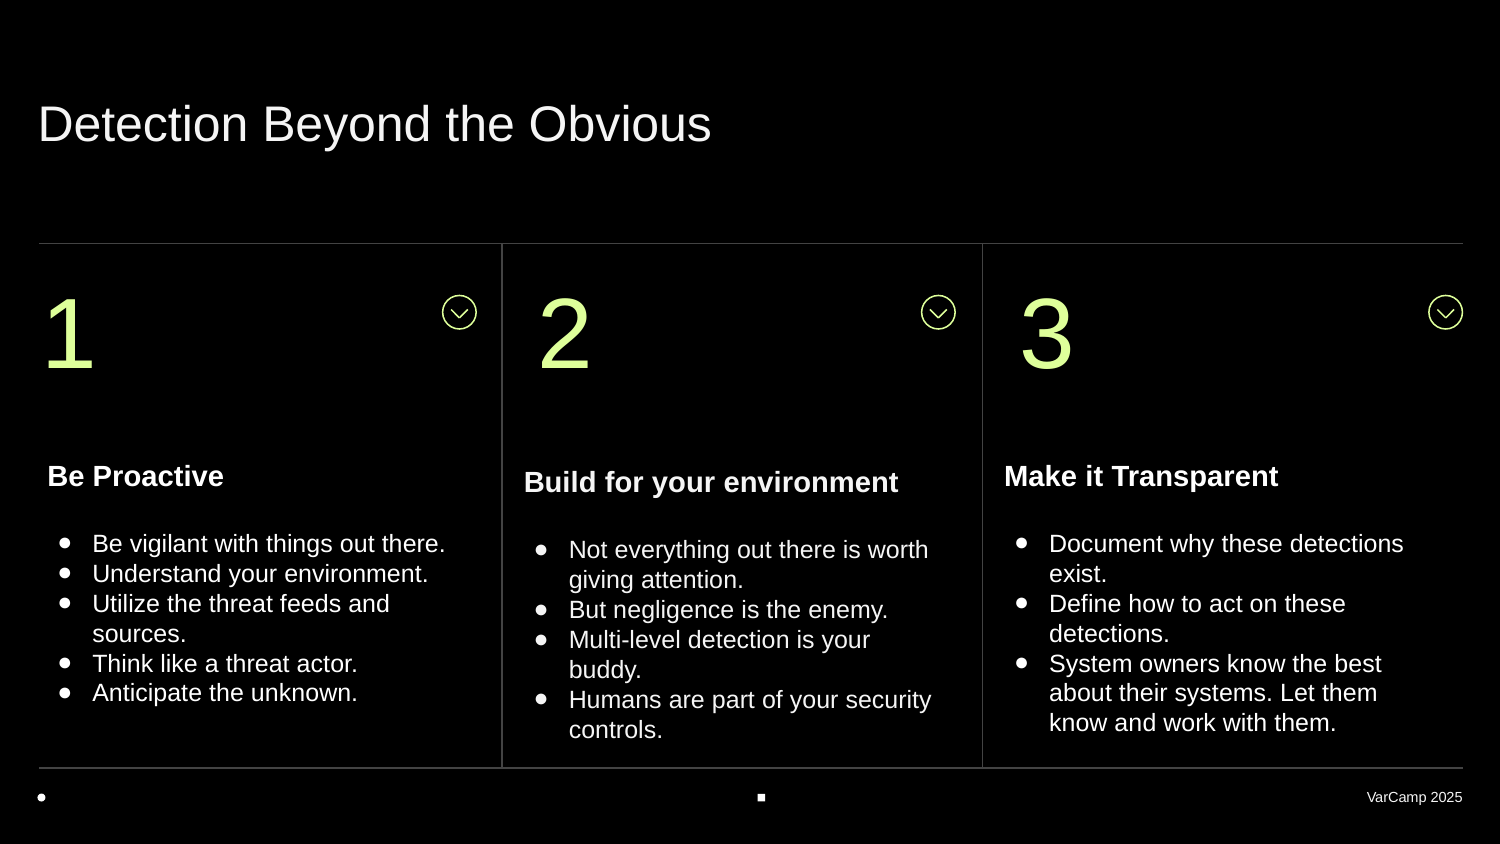

# Detection Beyond the Obvious
1
2
3

Make it Transparent

Document why these detections exist.
Define how to act on these detections.
System owners know the best about their systems. Let them know and work with them.

Be Proactive

Be vigilant with things out there.
Understand your environment.
Utilize the threat feeds and sources.
Think like a threat actor.
Anticipate the unknown.
Build for your environment

Not everything out there is worth giving attention.
But negligence is the enemy.
Multi-level detection is your buddy.
Humans are part of your security controls.
VarCamp 2025